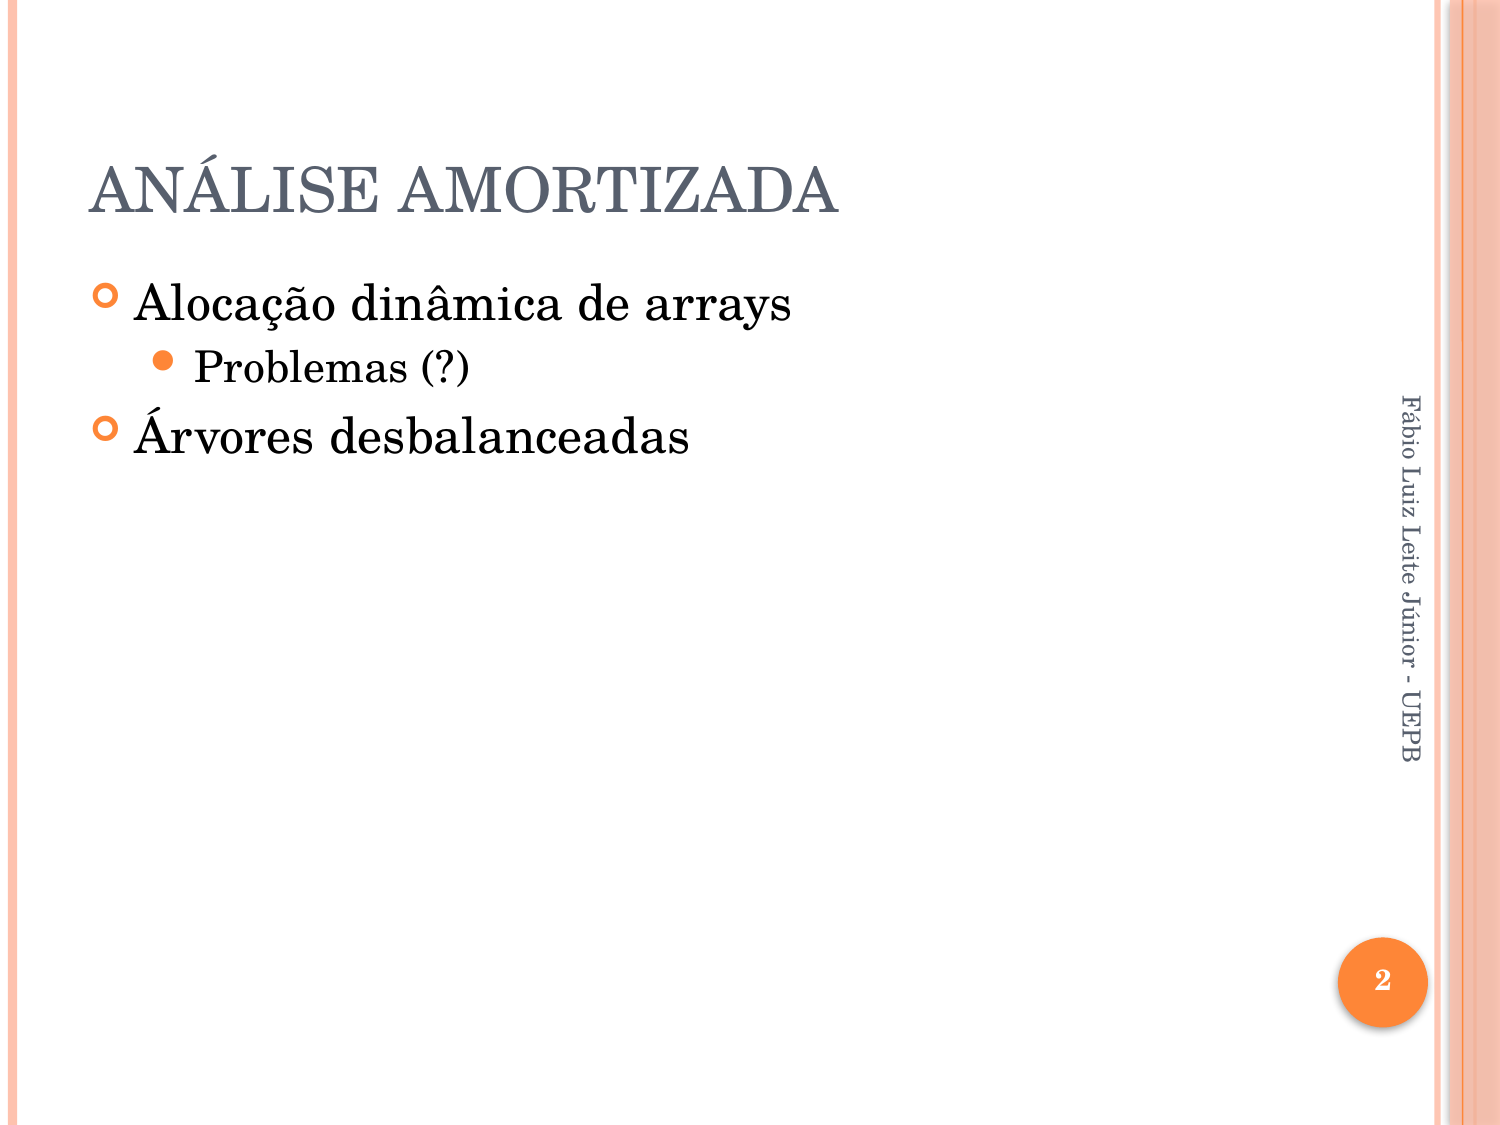

# Análise amortizada
Alocação dinâmica de arrays
Problemas (?)
Árvores desbalanceadas

Fábio Luiz Leite Júnior - UEPB
2